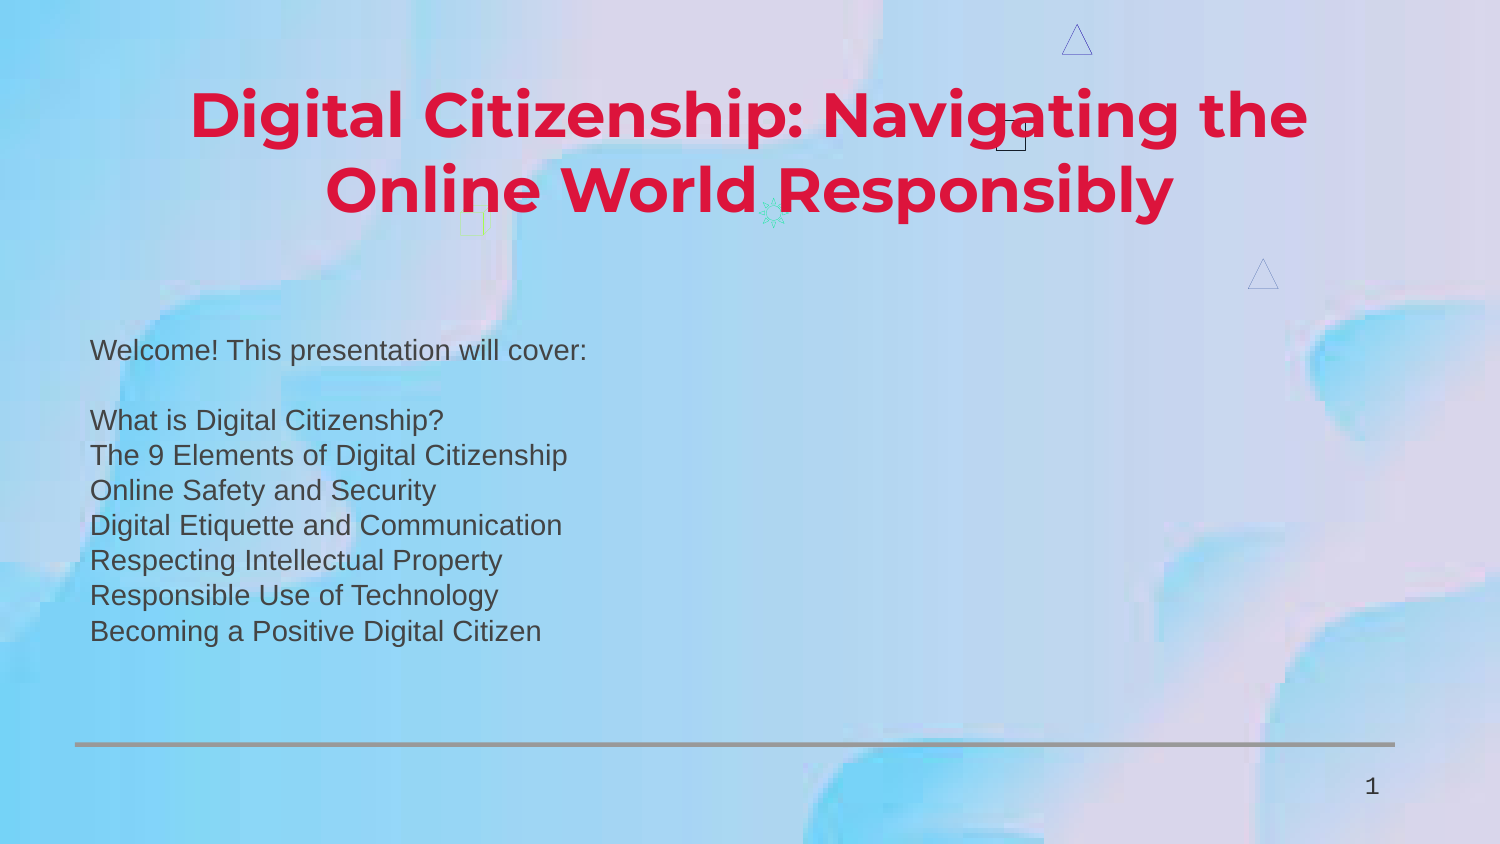

Digital Citizenship: Navigating the Online World Responsibly

Welcome! This presentation will cover:

What is Digital Citizenship?
The 9 Elements of Digital Citizenship
Online Safety and Security
Digital Etiquette and Communication
Respecting Intellectual Property
Responsible Use of Technology
Becoming a Positive Digital Citizen

1